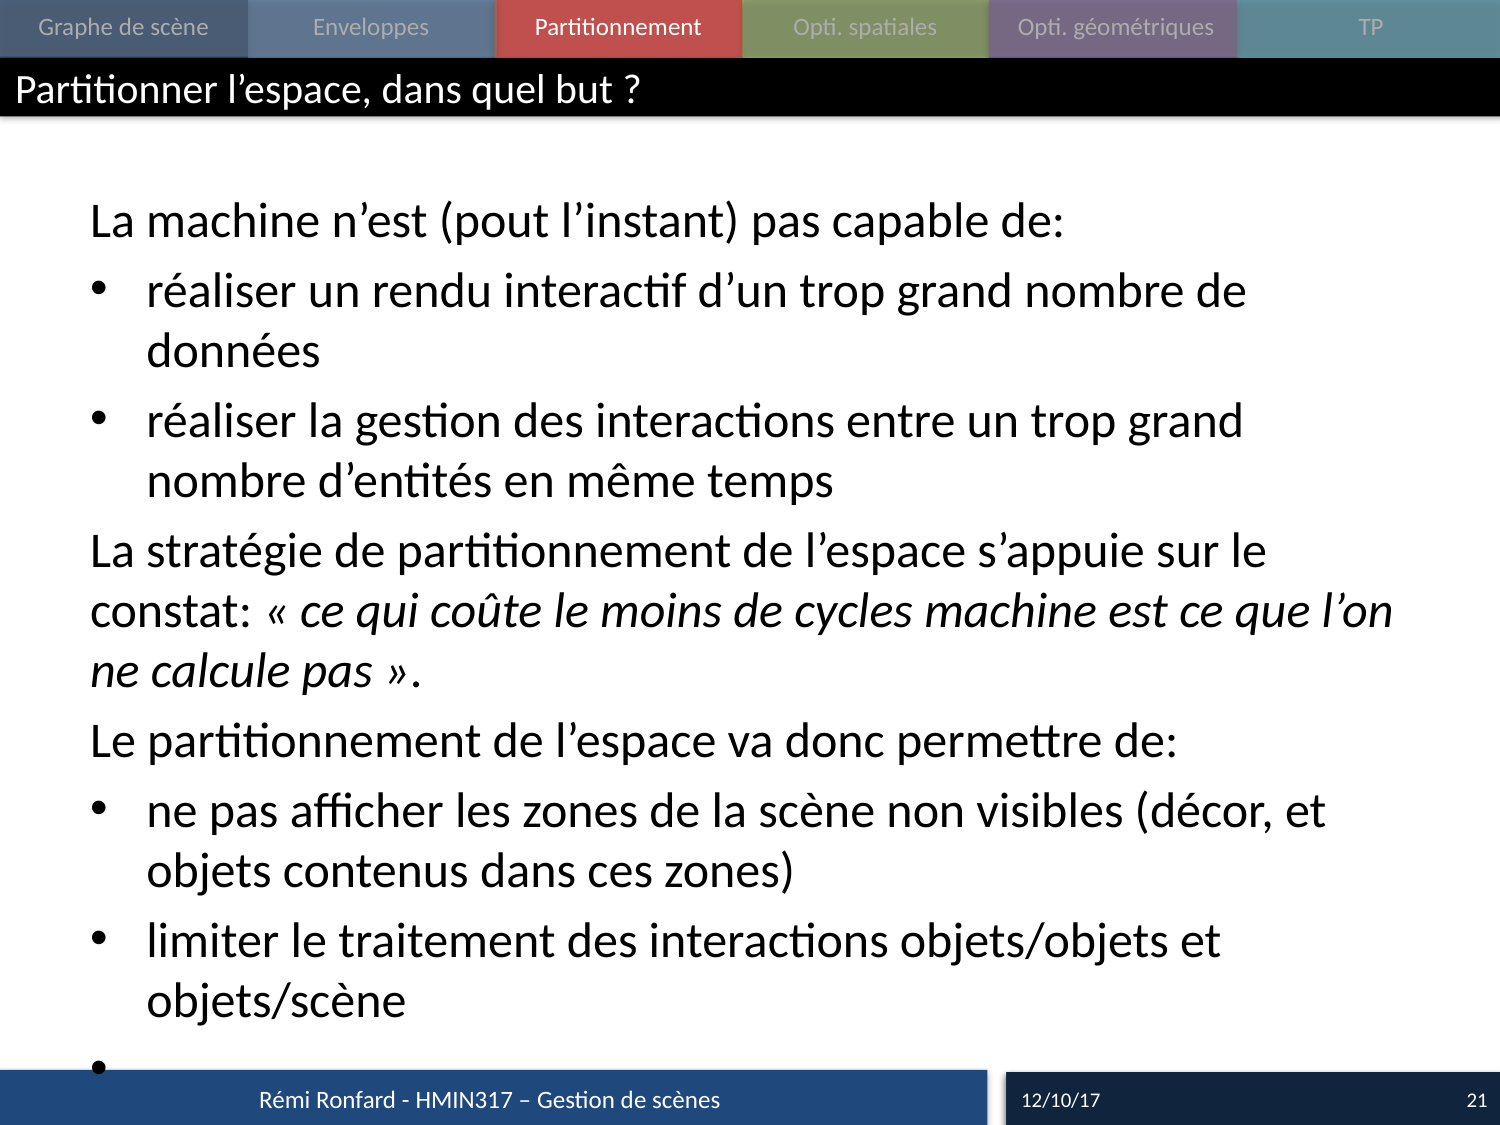

# Partitionner l’espace, dans quel but ?
La machine n’est (pout l’instant) pas capable de:
réaliser un rendu interactif d’un trop grand nombre de données
réaliser la gestion des interactions entre un trop grand nombre d’entités en même temps
La stratégie de partitionnement de l’espace s’appuie sur le constat: « ce qui coûte le moins de cycles machine est ce que l’on ne calcule pas ».
Le partitionnement de l’espace va donc permettre de:
ne pas afficher les zones de la scène non visibles (décor, et objets contenus dans ces zones)
limiter le traitement des interactions objets/objets et objets/scène

Rémi Ronfard - HMIN317 – Gestion de scènes
12/10/17
21